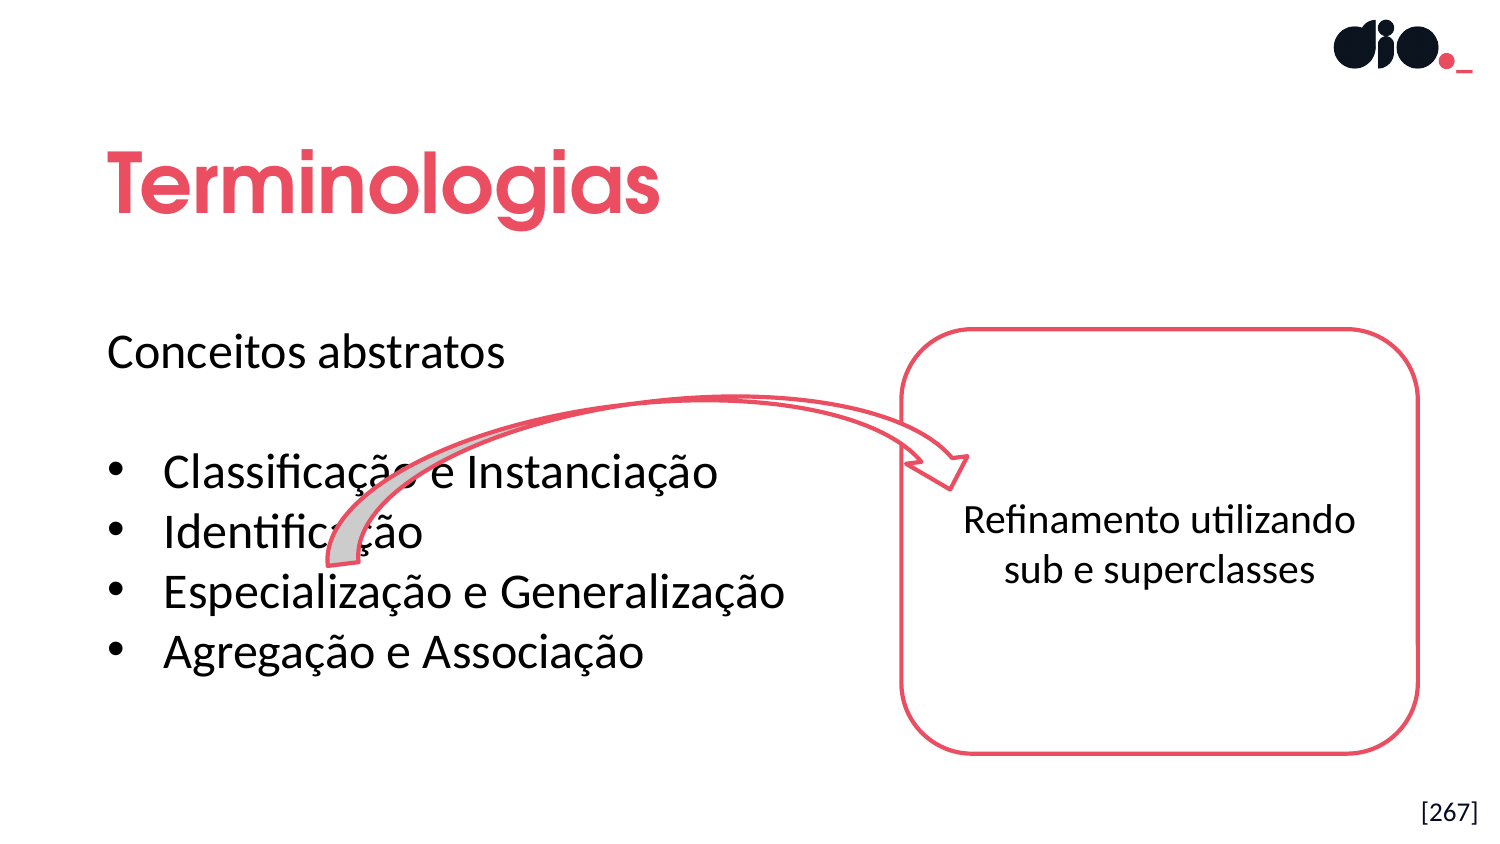

Terminologias

Conceitos abstratos

Classificação e Instanciação
Identificação
Especialização e Generalização
Agregação e Associação
Refinamento utilizando sub e superclasses
[267]